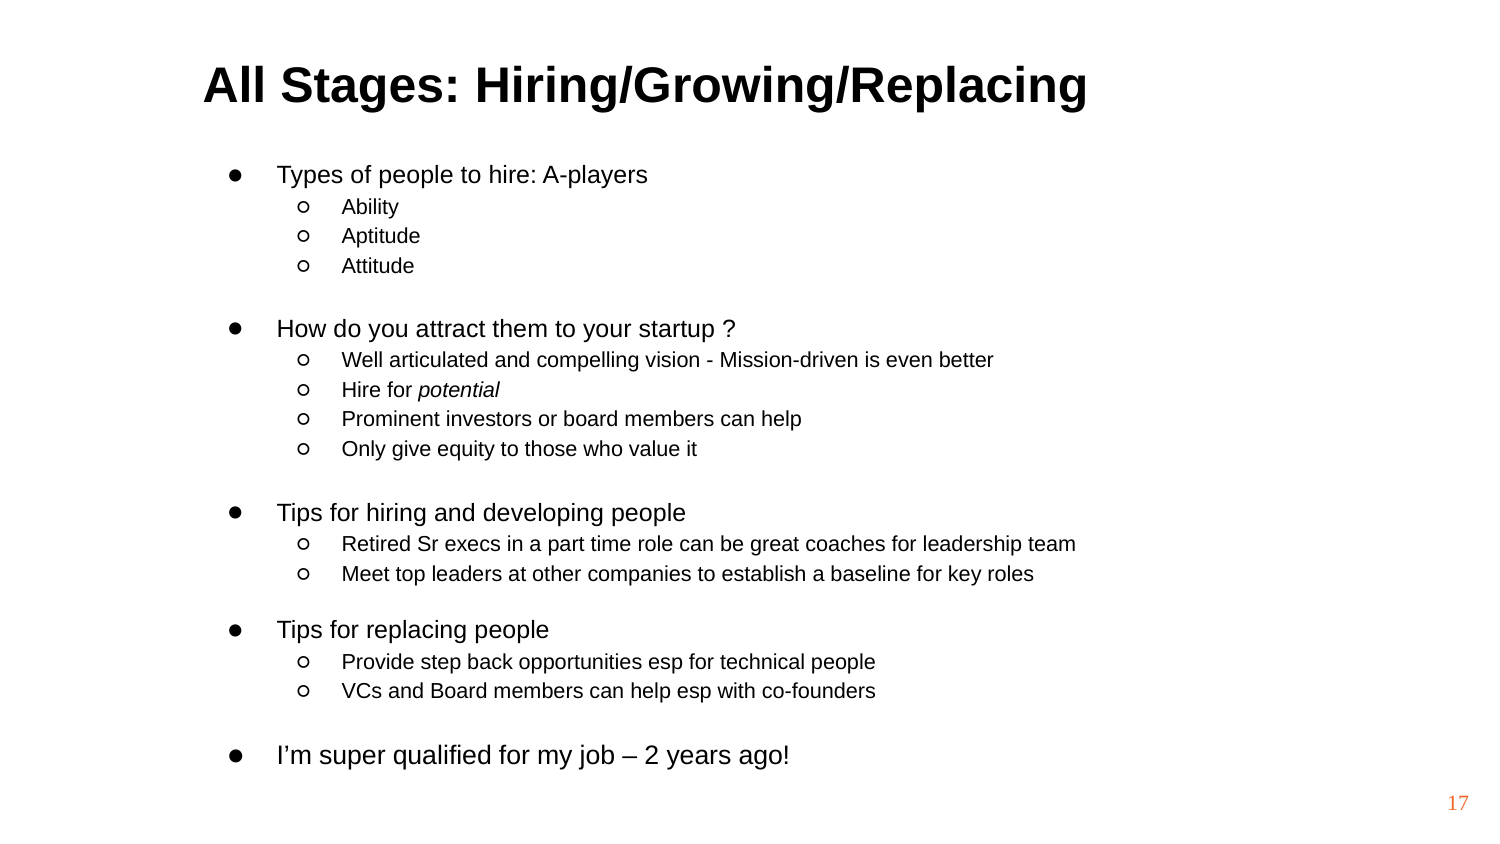

# All Stages: Hiring/Growing/Replacing

Types of people to hire: A-players
Ability
Aptitude
Attitude

How do you attract them to your startup ?
Well articulated and compelling vision - Mission-driven is even better
Hire for potential
Prominent investors or board members can help
Only give equity to those who value it

Tips for hiring and developing people
Retired Sr execs in a part time role can be great coaches for leadership team
Meet top leaders at other companies to establish a baseline for key roles

Tips for replacing people
Provide step back opportunities esp for technical people
VCs and Board members can help esp with co-founders

I’m super qualified for my job – 2 years ago!

17